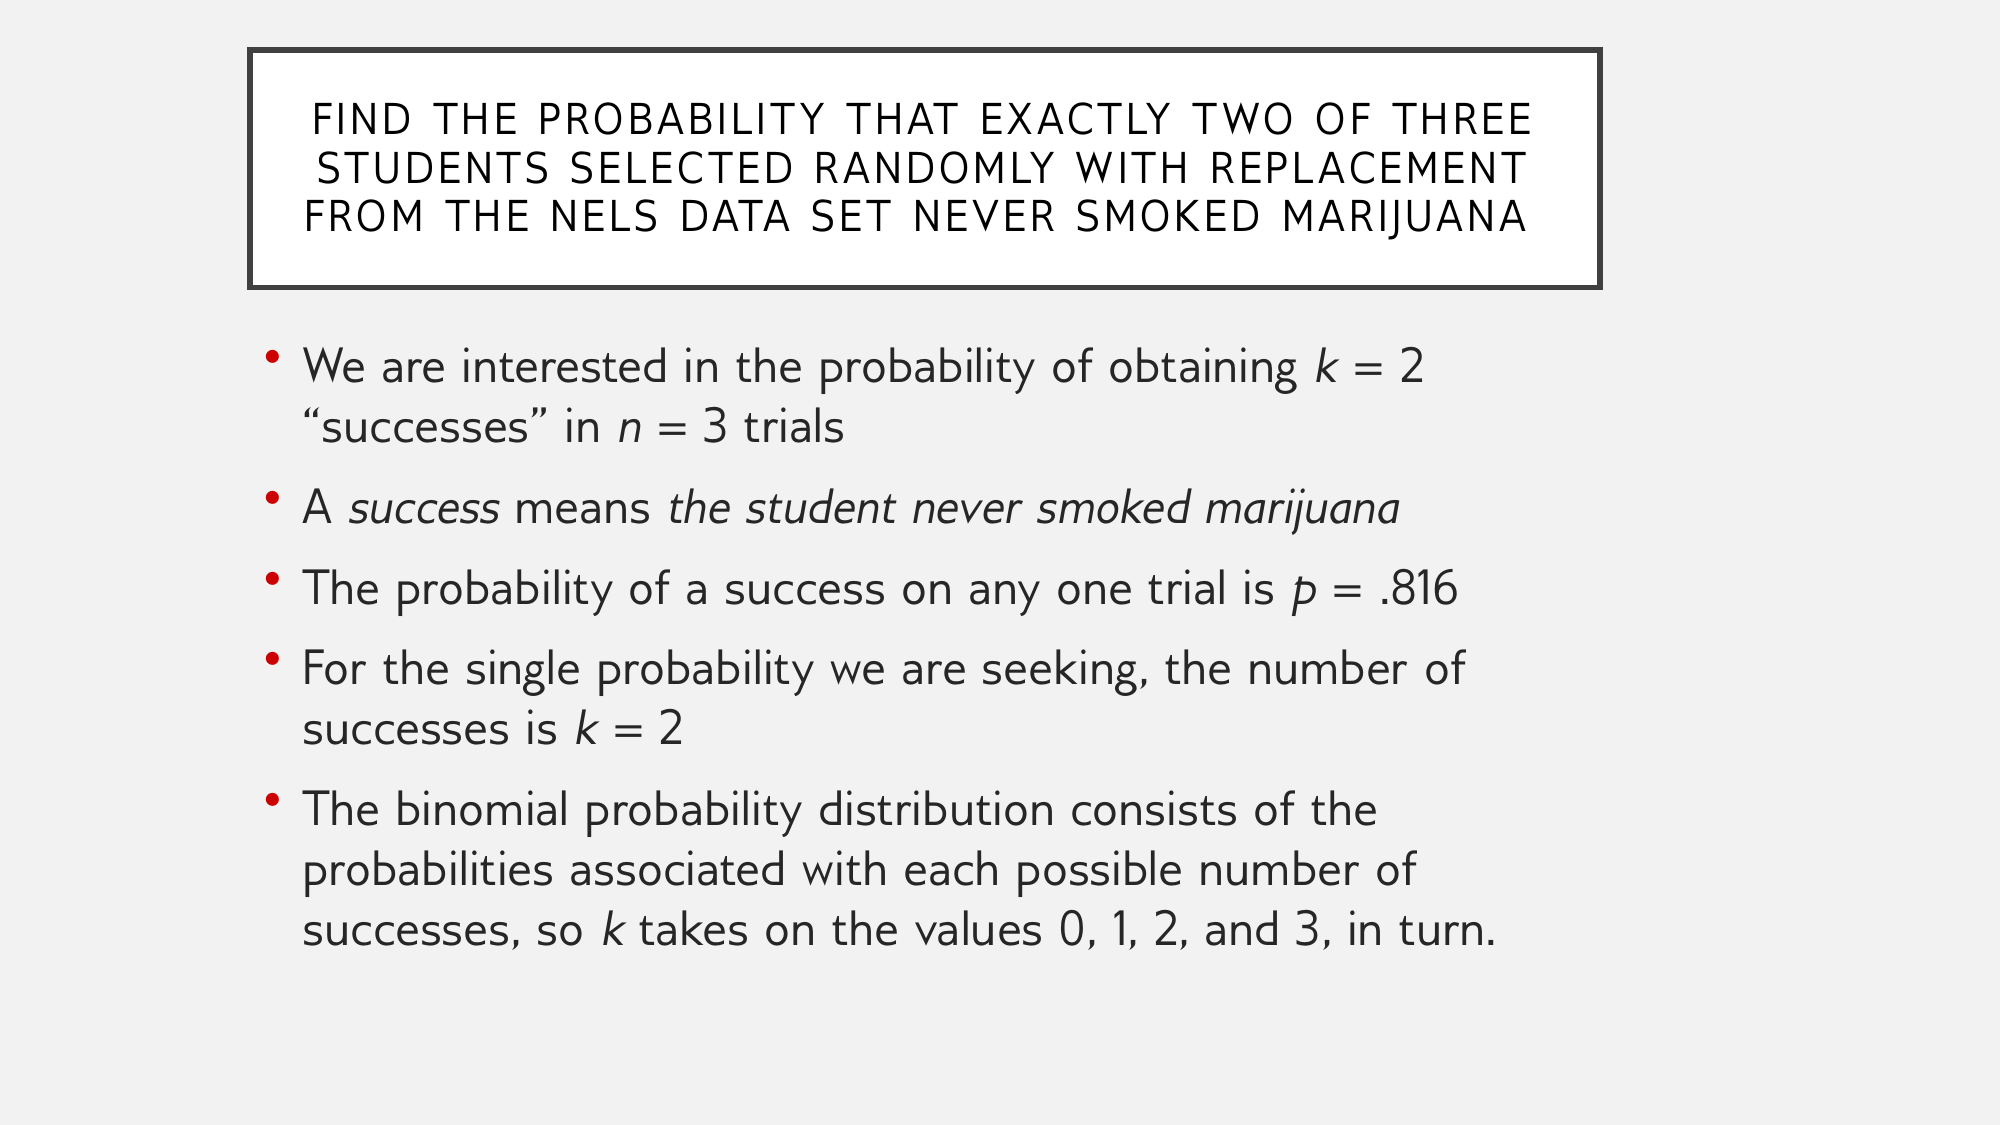

Find the probability that exactly two of three students selected randomly with replacement from the NELS data set never smoked marijuana
We are interested in the probability of obtaining k = 2 “successes” in n = 3 trials
A success means the student never smoked marijuana
The probability of a success on any one trial is p = .816
For the single probability we are seeking, the number of successes is k = 2
The binomial probability distribution consists of the probabilities associated with each possible number of successes, so k takes on the values 0, 1, 2, and 3, in turn.